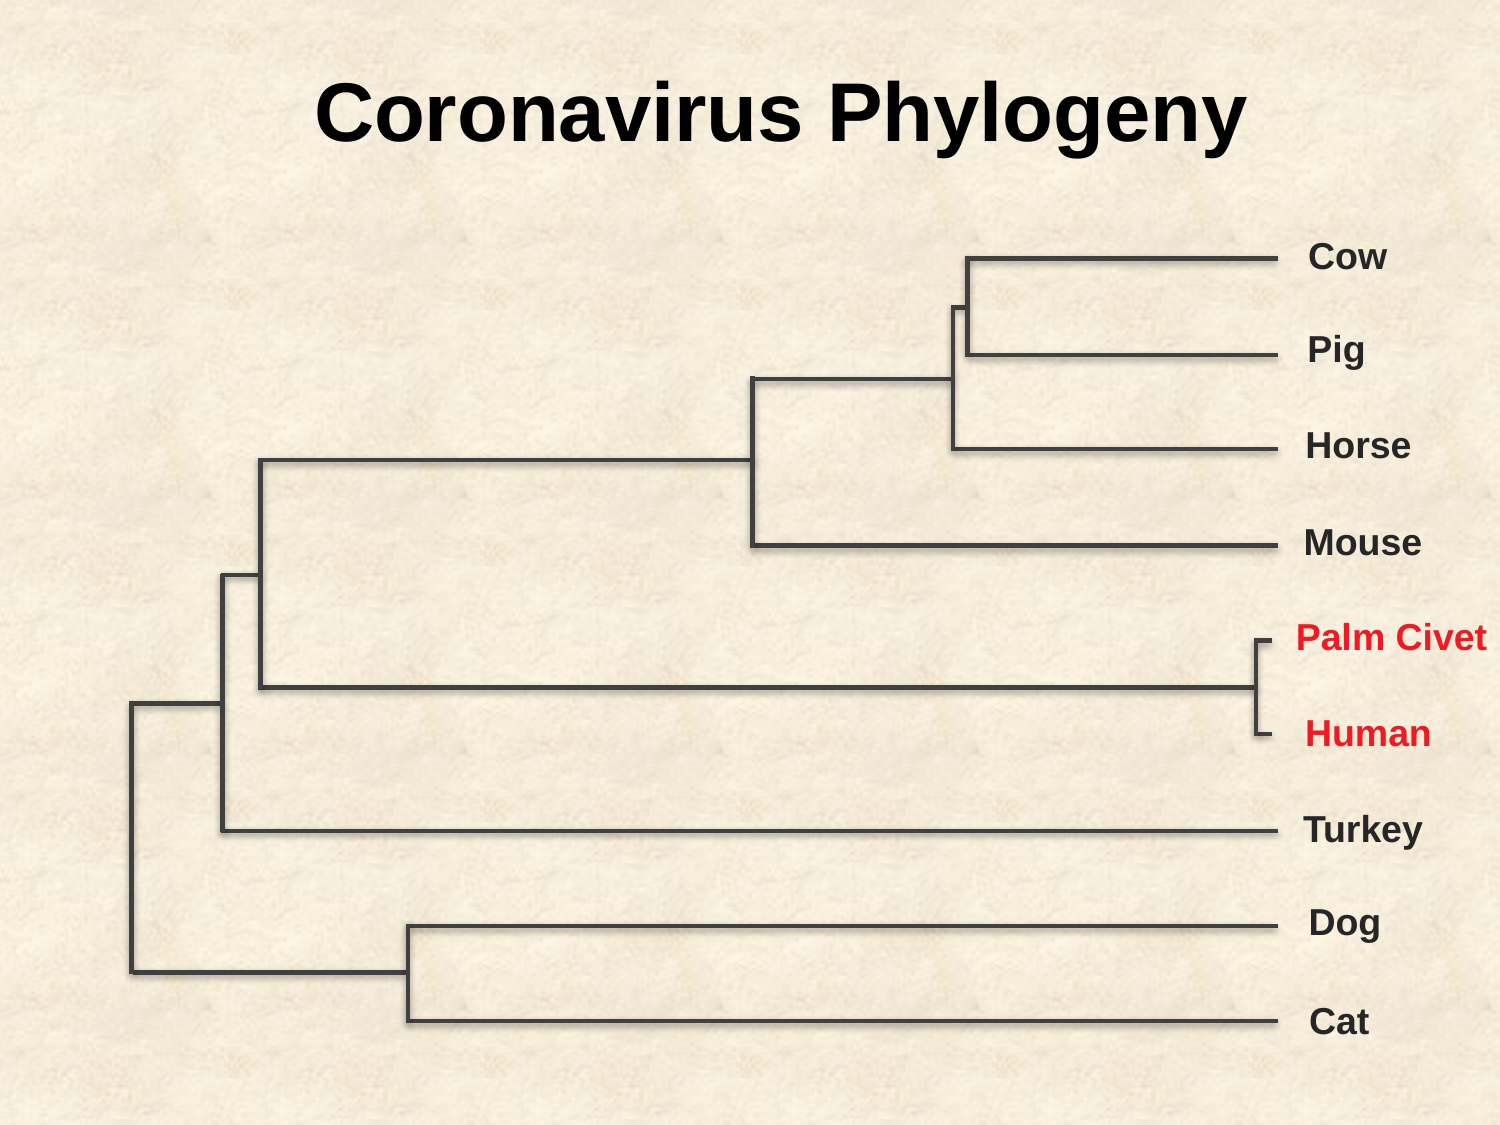

Coronavirus Phylogeny
Cow
Pig
Horse
Mouse
Palm Civet
Human
Turkey
Dog
Cat